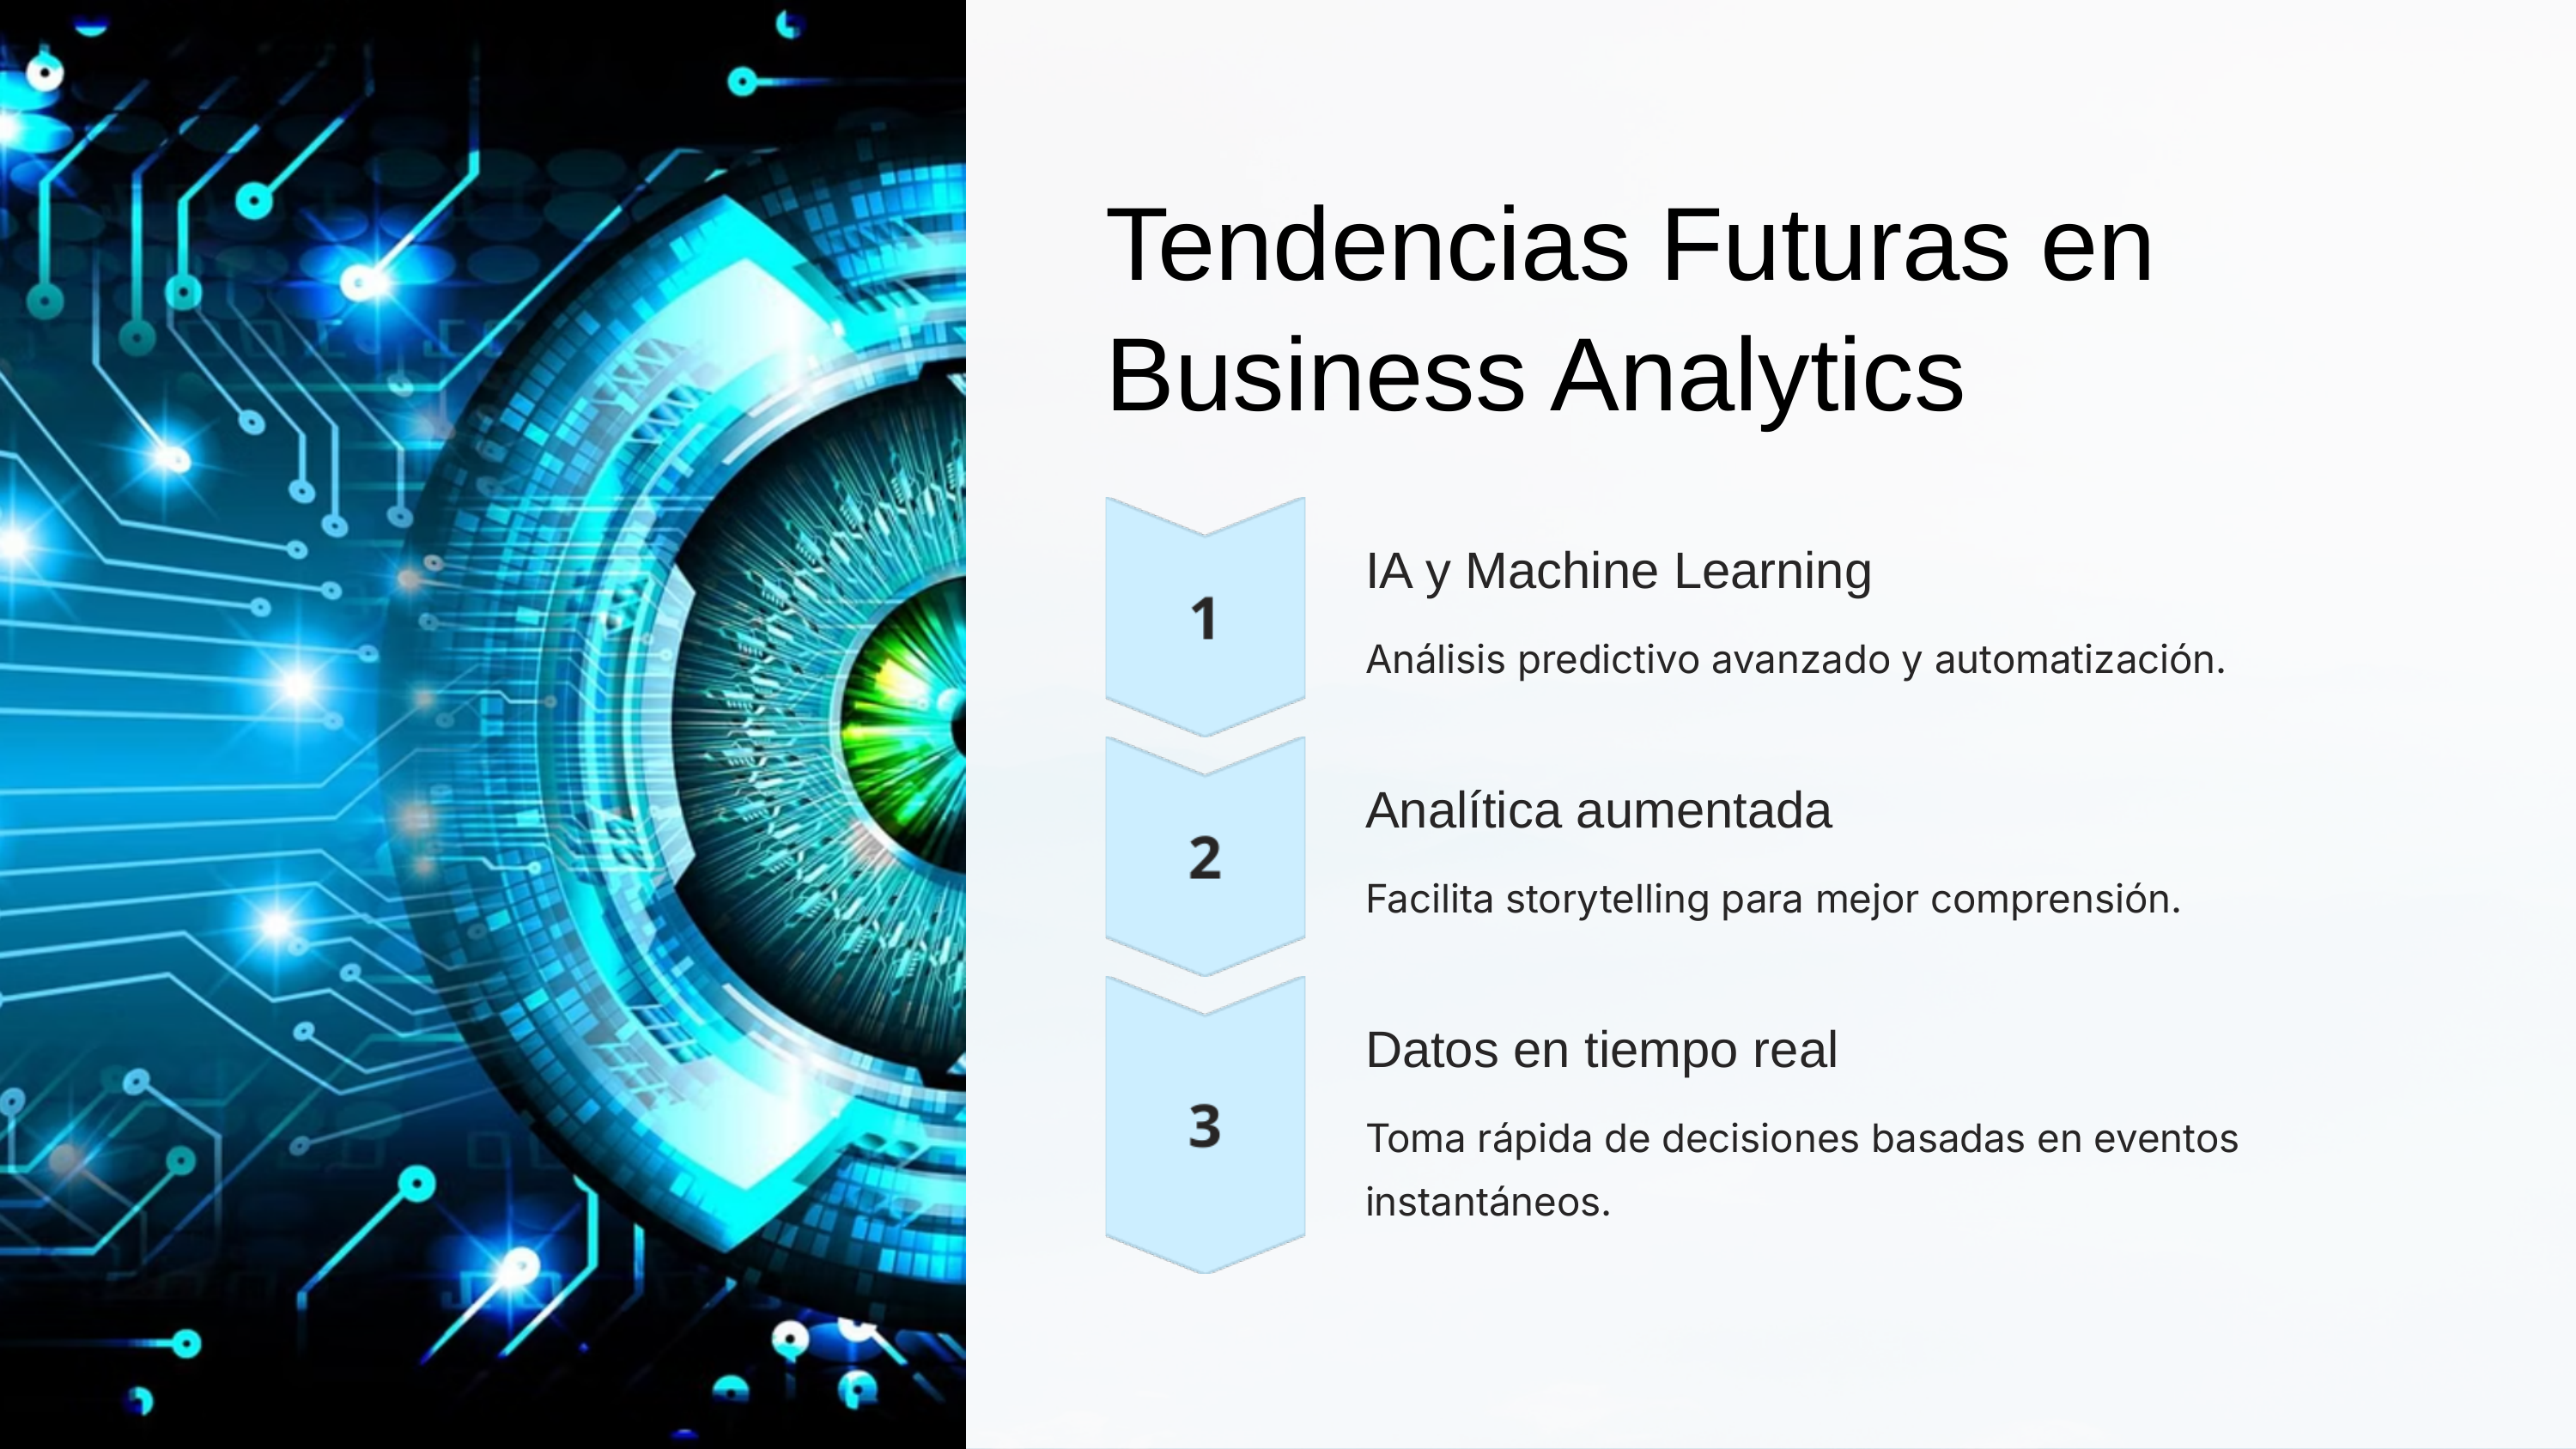

Tendencias Futuras en Business Analytics

IA y Machine Learning

Análisis predictivo avanzado y automatización.

Analítica aumentada

Facilita storytelling para mejor comprensión.

Datos en tiempo real

Toma rápida de decisiones basadas en eventos instantáneos.